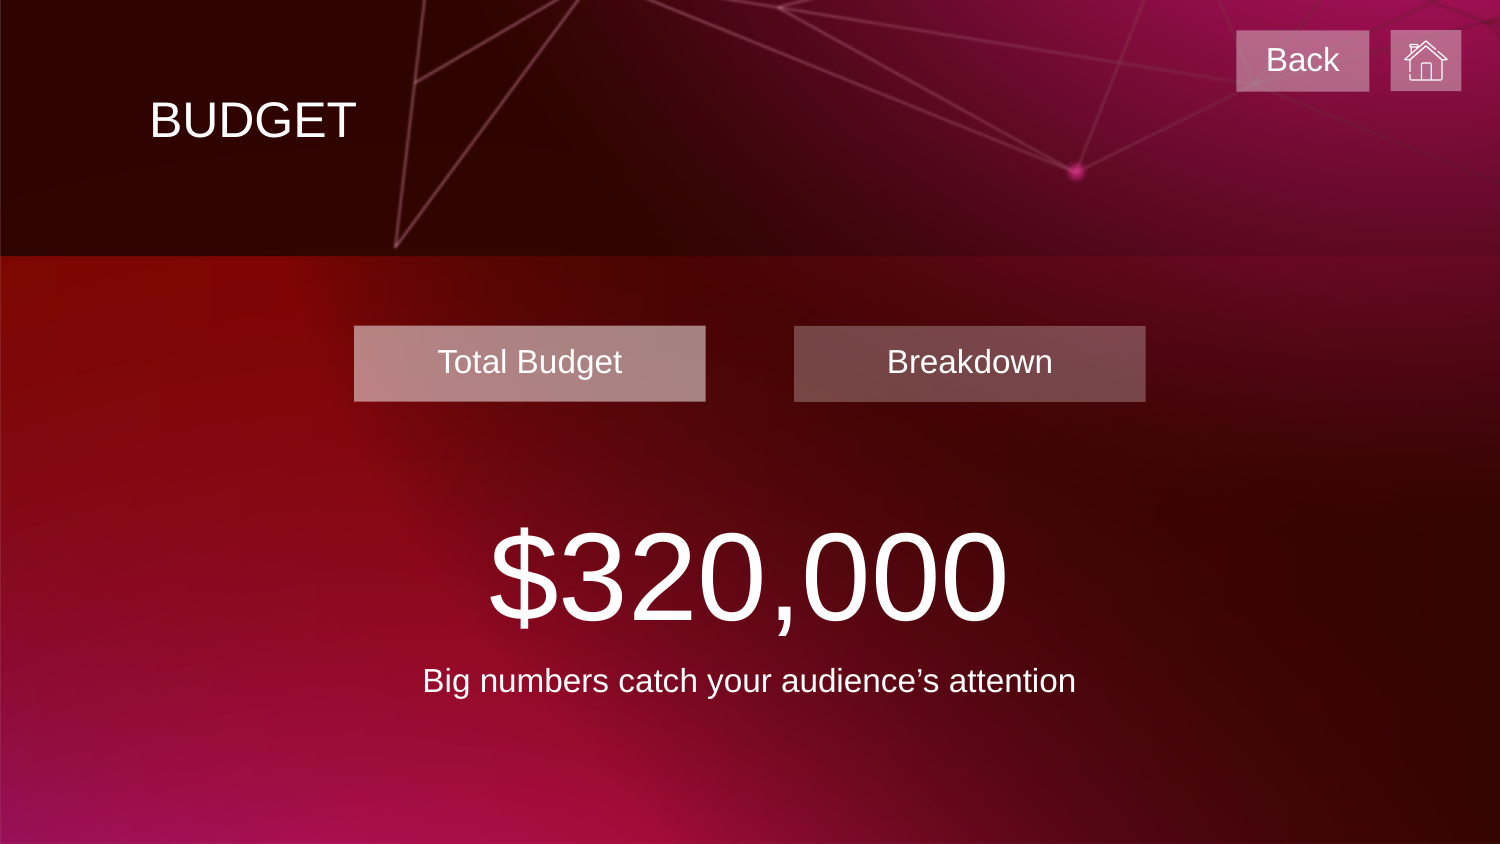

Back

BUDGET
Total Budget
Breakdown

# $320,000
Big numbers catch your audience’s attention